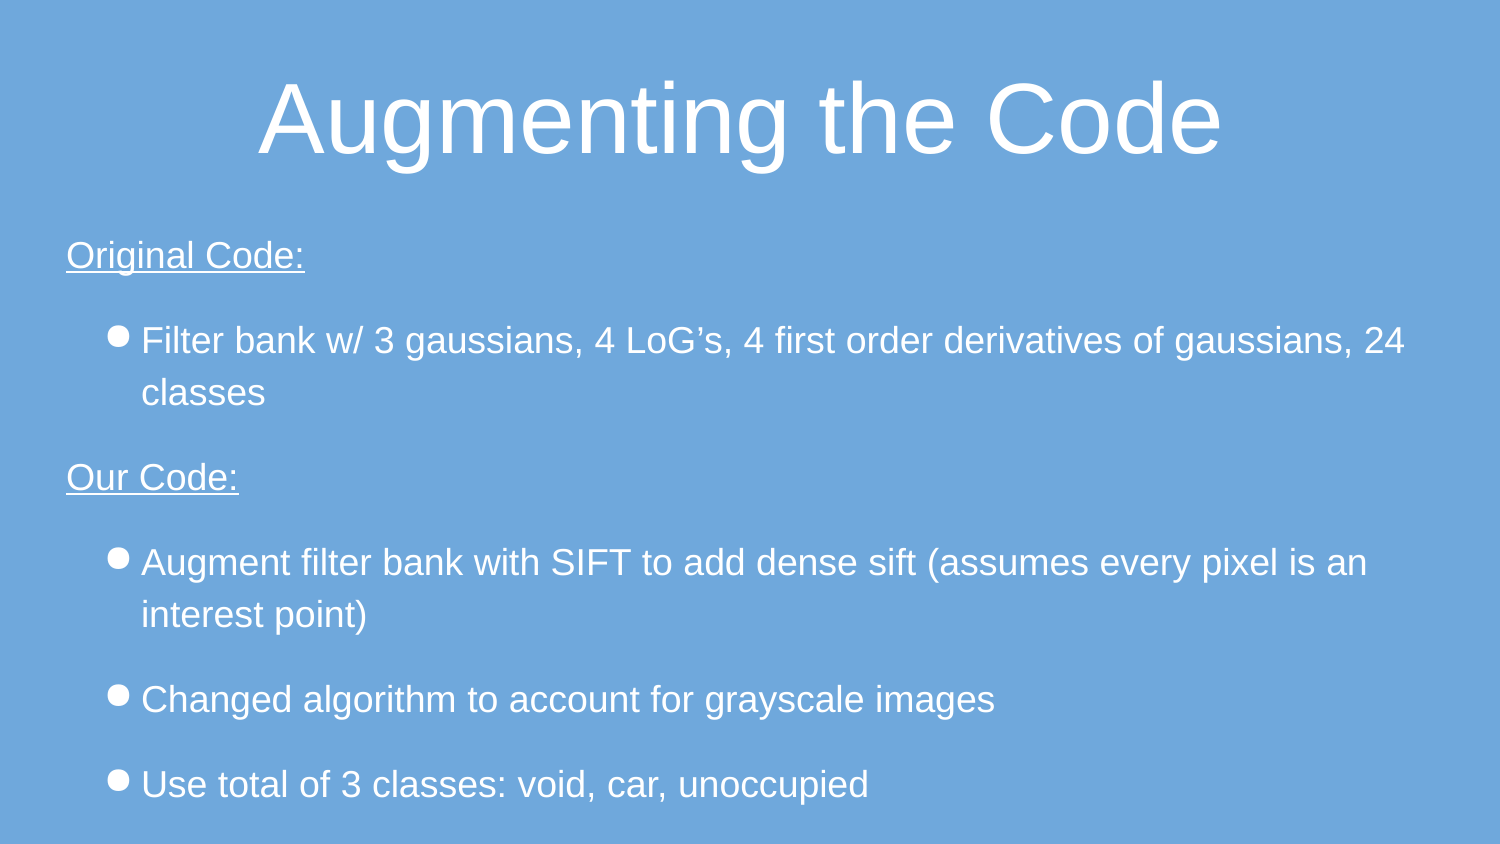

# Augmenting the Code
Original Code:
Filter bank w/ 3 gaussians, 4 LoG’s, 4 first order derivatives of gaussians, 24 classes
Our Code:
Augment filter bank with SIFT to add dense sift (assumes every pixel is an interest point)
Changed algorithm to account for grayscale images
Use total of 3 classes: void, car, unoccupied